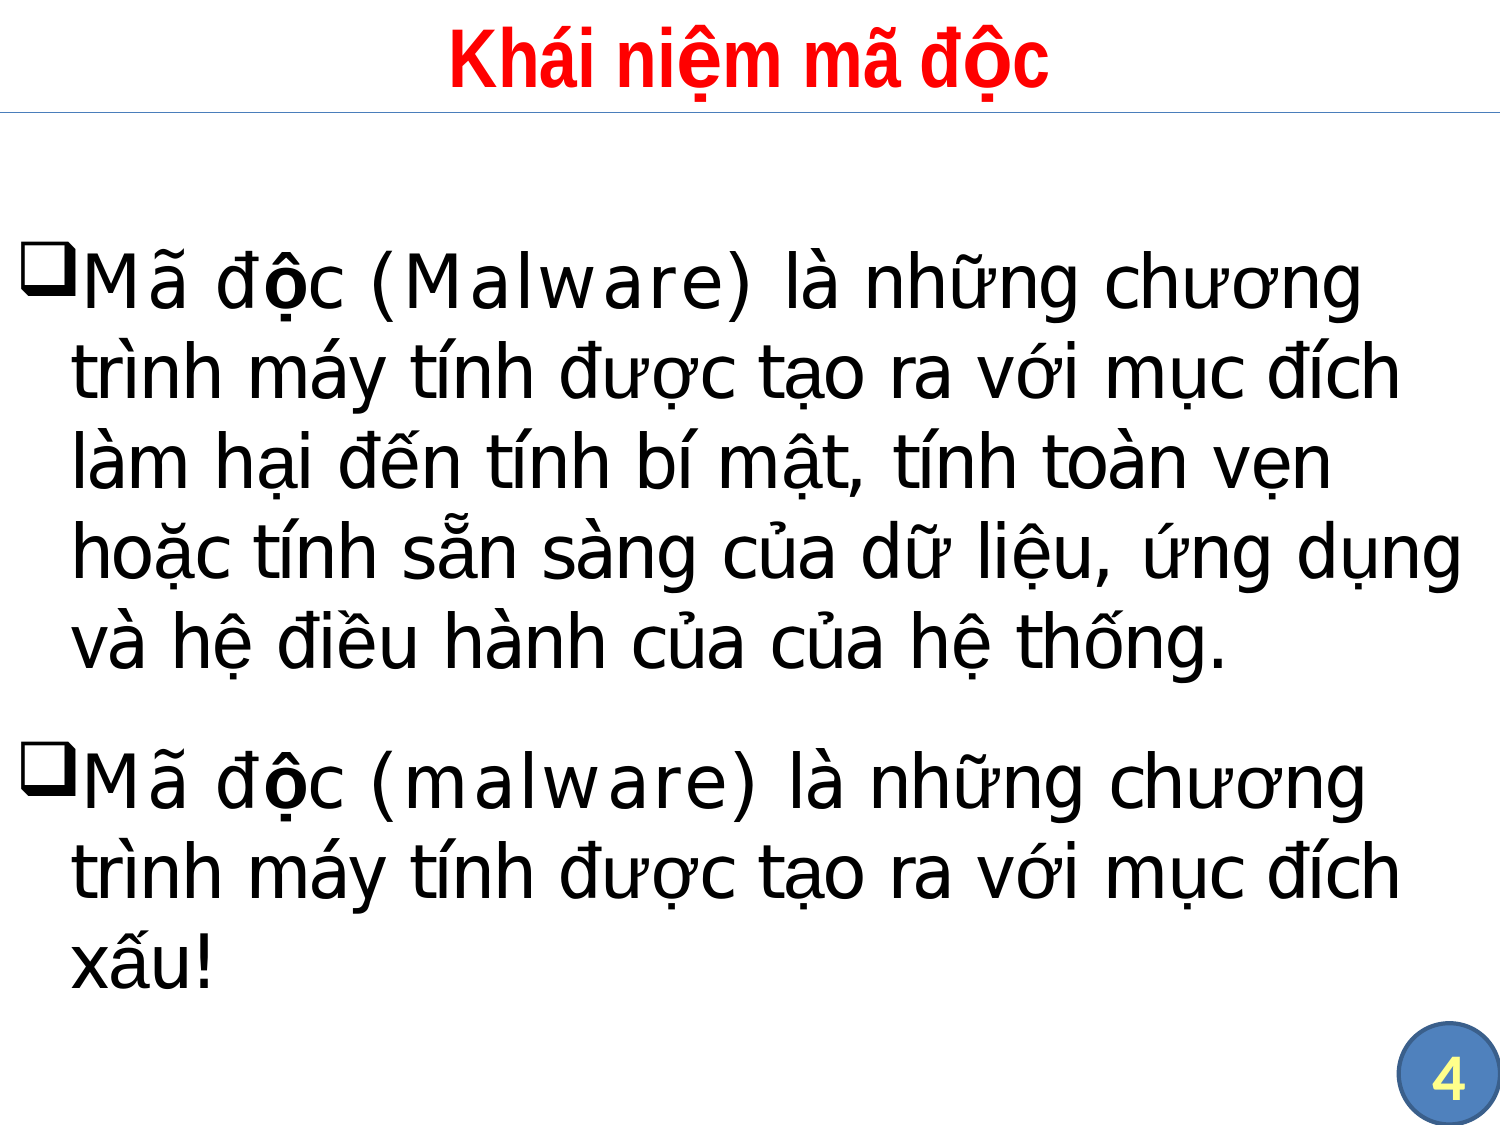

# Khái niệm mã độc
Mã độc (Malware) là những chương trình máy tính được tạo ra với mục đích làm hại đến tính bí mật, tính toàn vẹn hoặc tính sẵn sàng của dữ liệu, ứng dụng và hệ điều hành của của hệ thống.
Mã độc (malware) là những chương trình máy tính được tạo ra với mục đích xấu!
4